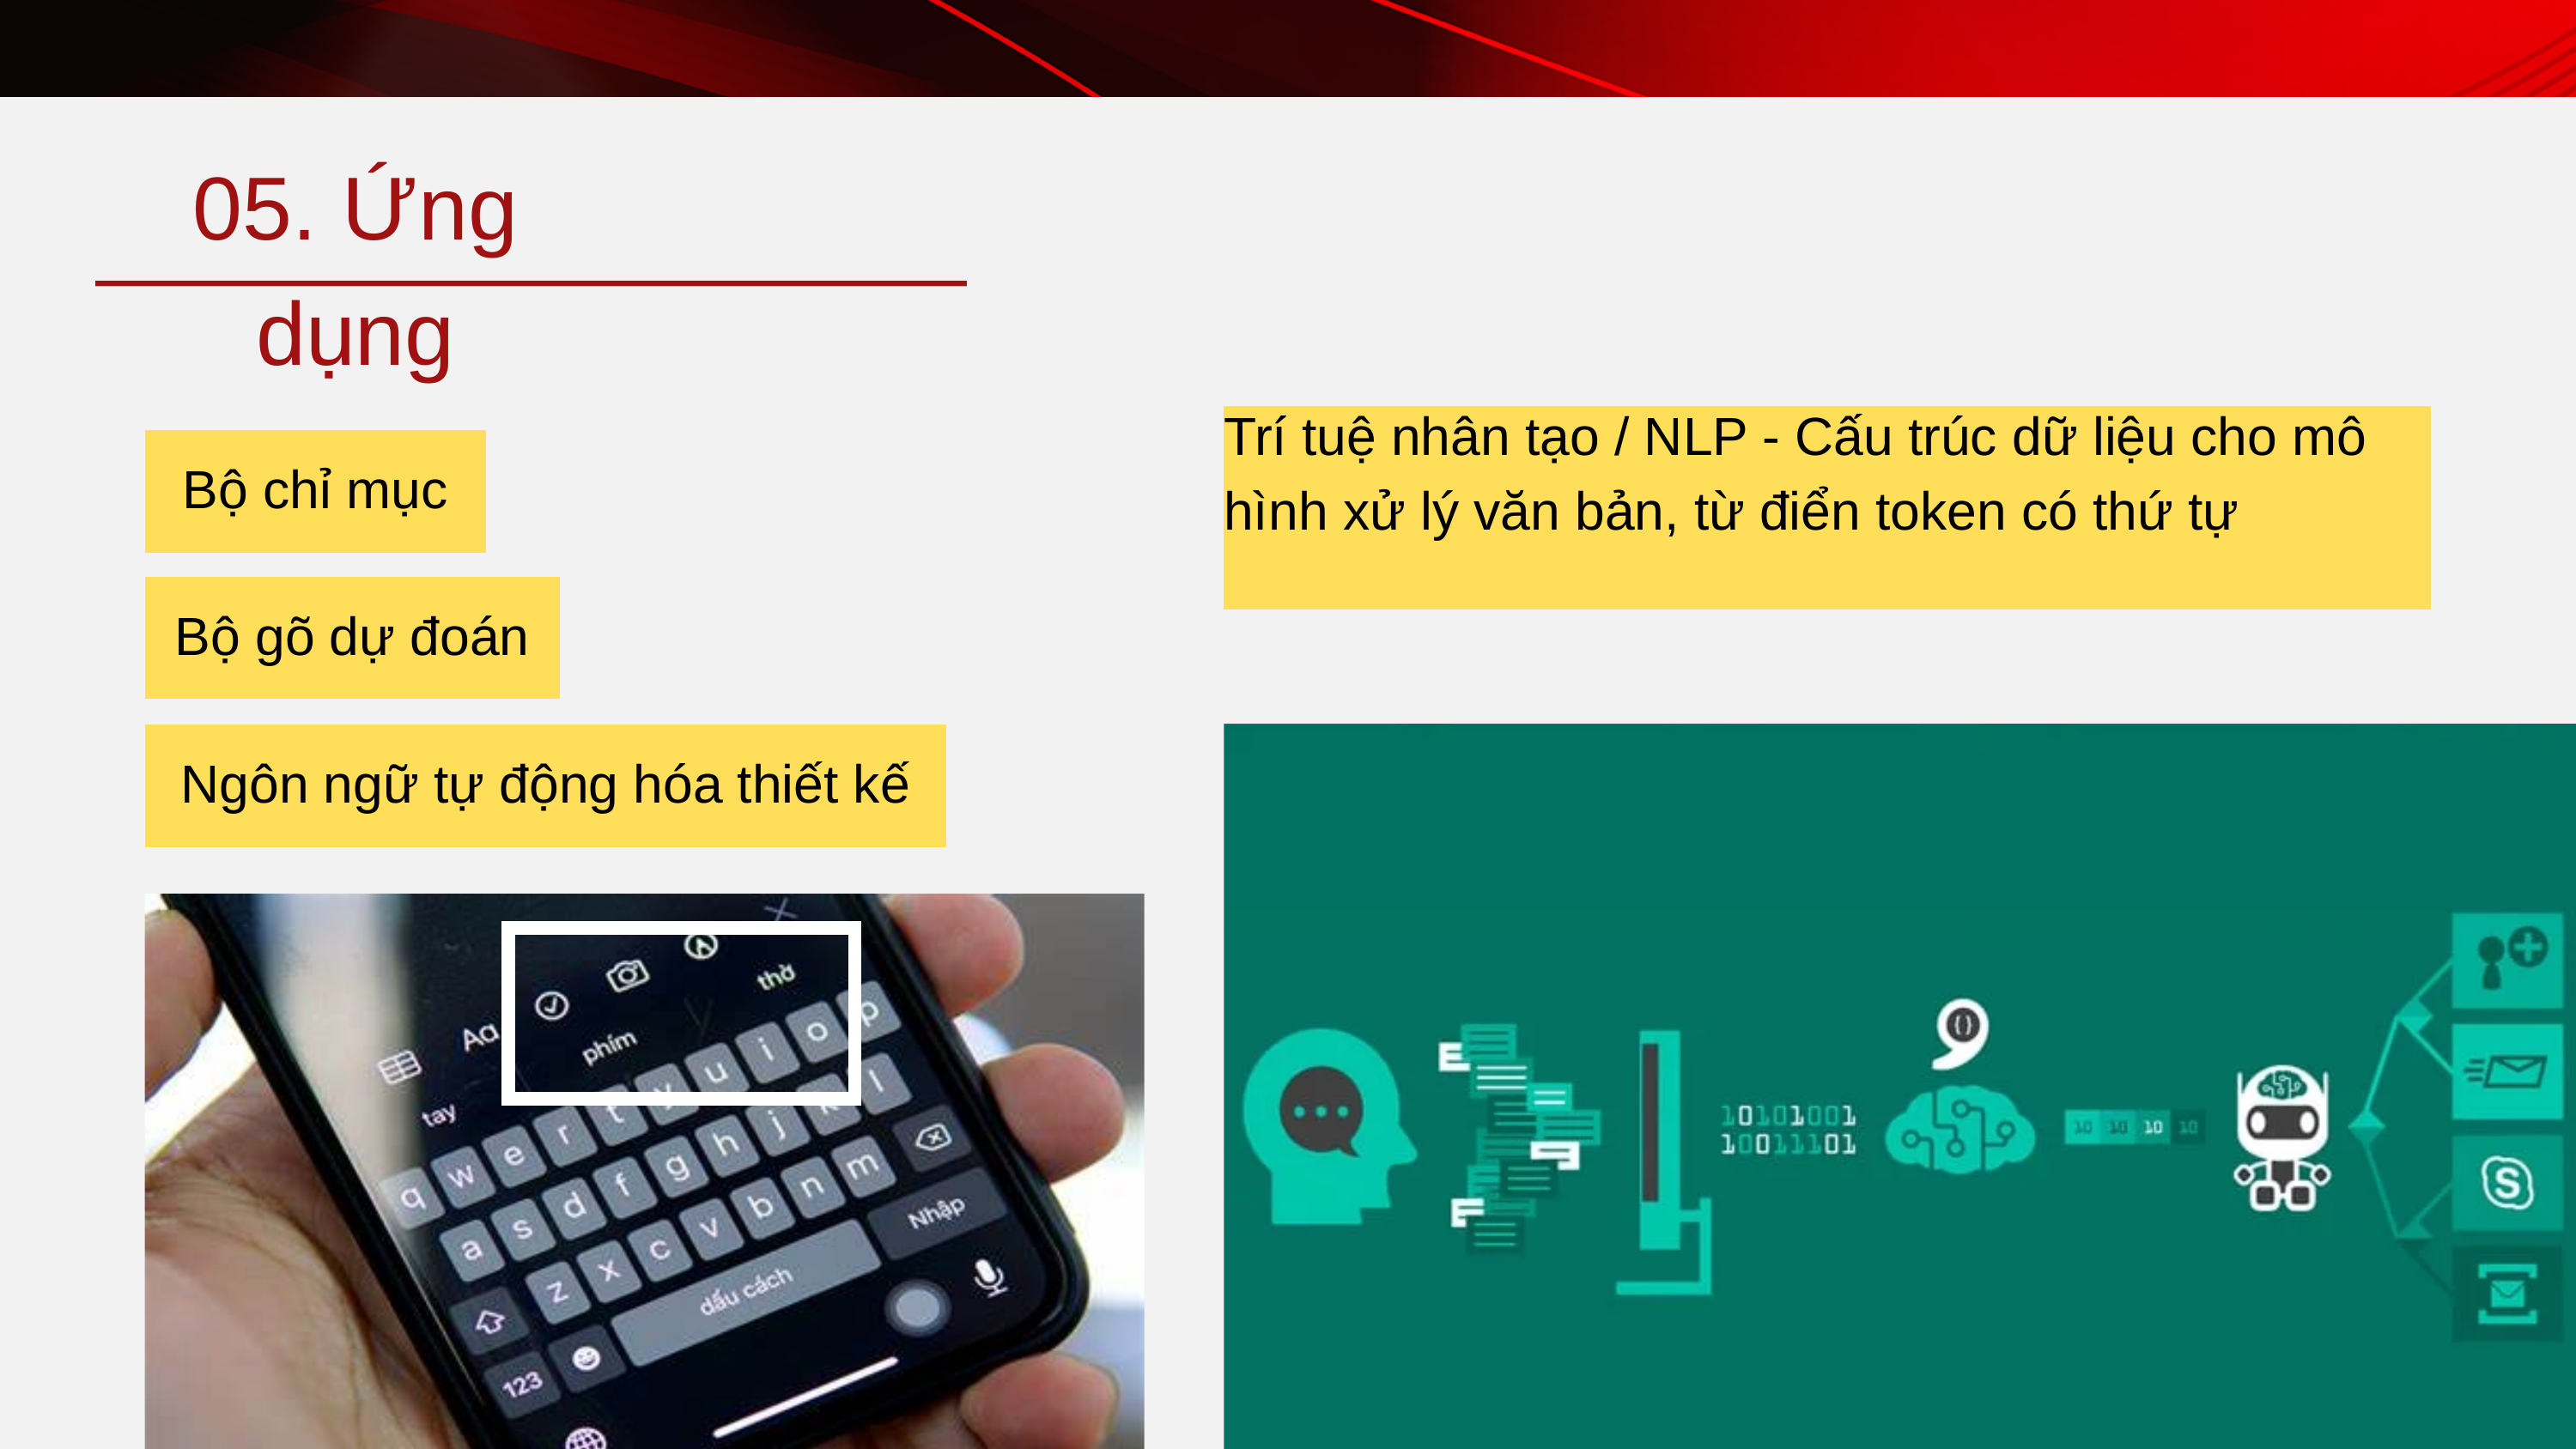

05. Ứng dụng

Trí tuệ nhân tạo / NLP - Cấu trúc dữ liệu cho mô hình xử lý văn bản, từ điển token có thứ tự

Bộ chỉ mục

Bộ gõ dự đoán

Ngôn ngữ tự động hóa thiết kế

79